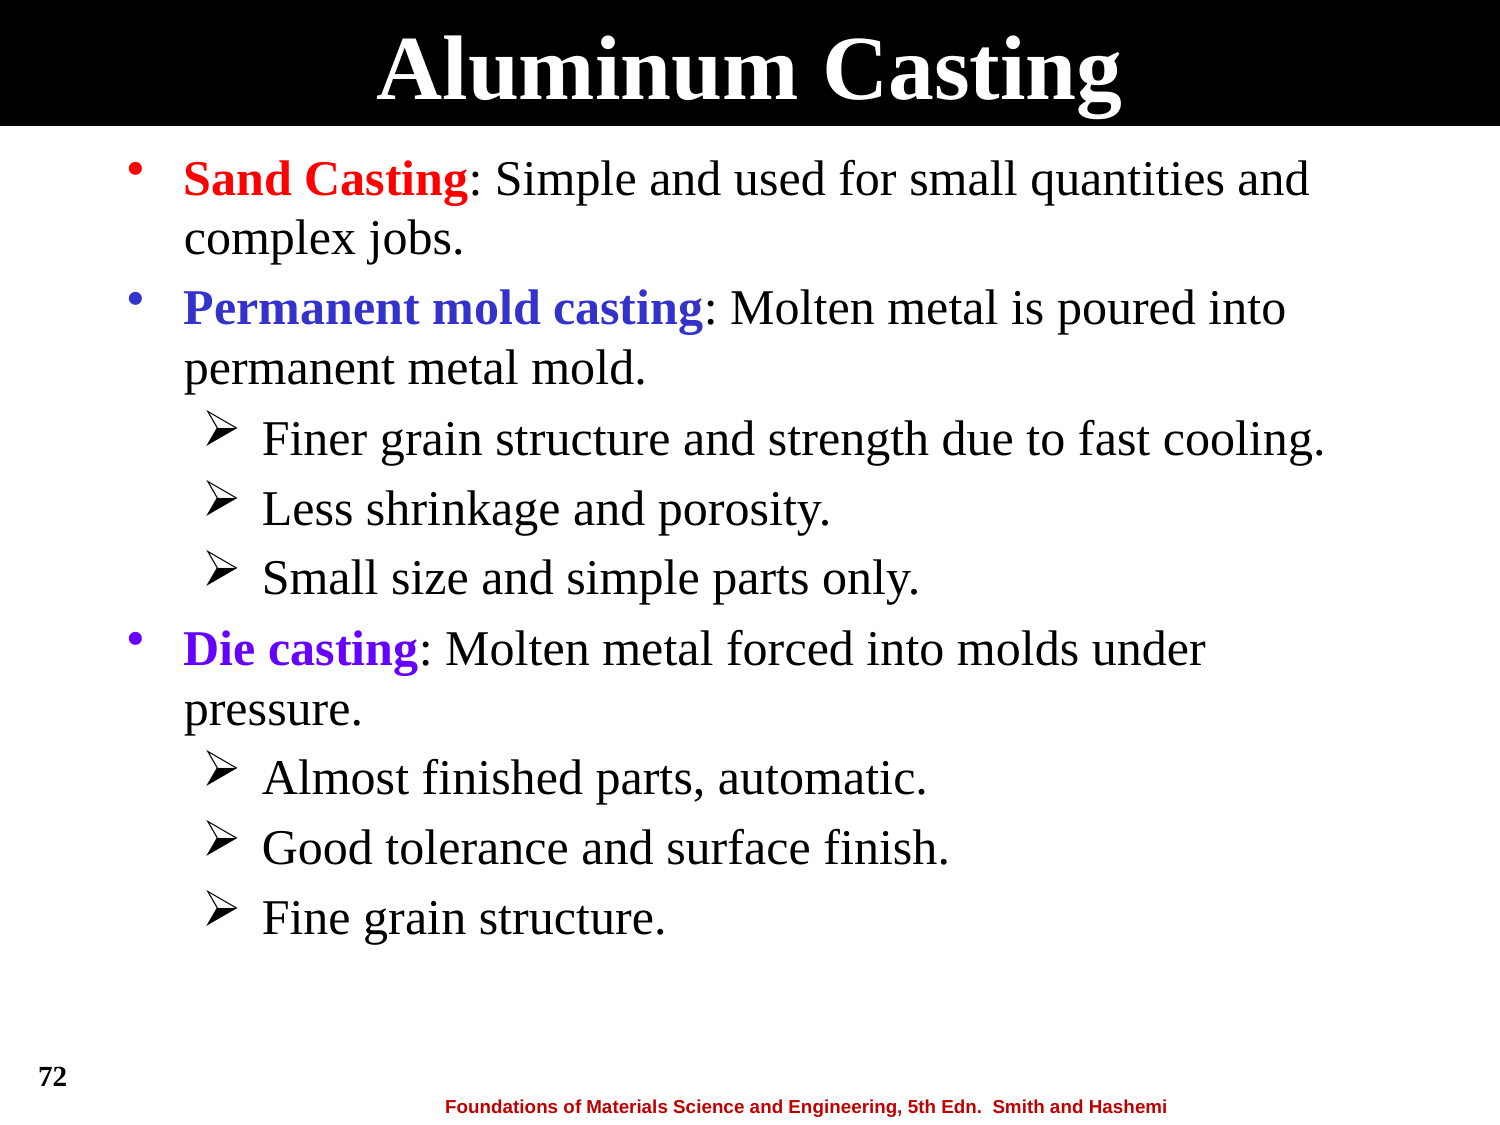

# Aluminum Casting
Sand Casting: Simple and used for small quantities and complex jobs.
Permanent mold casting: Molten metal is poured into permanent metal mold.
 Finer grain structure and strength due to fast cooling.
 Less shrinkage and porosity.
 Small size and simple parts only.
Die casting: Molten metal forced into molds under pressure.
 Almost finished parts, automatic.
 Good tolerance and surface finish.
 Fine grain structure.

72